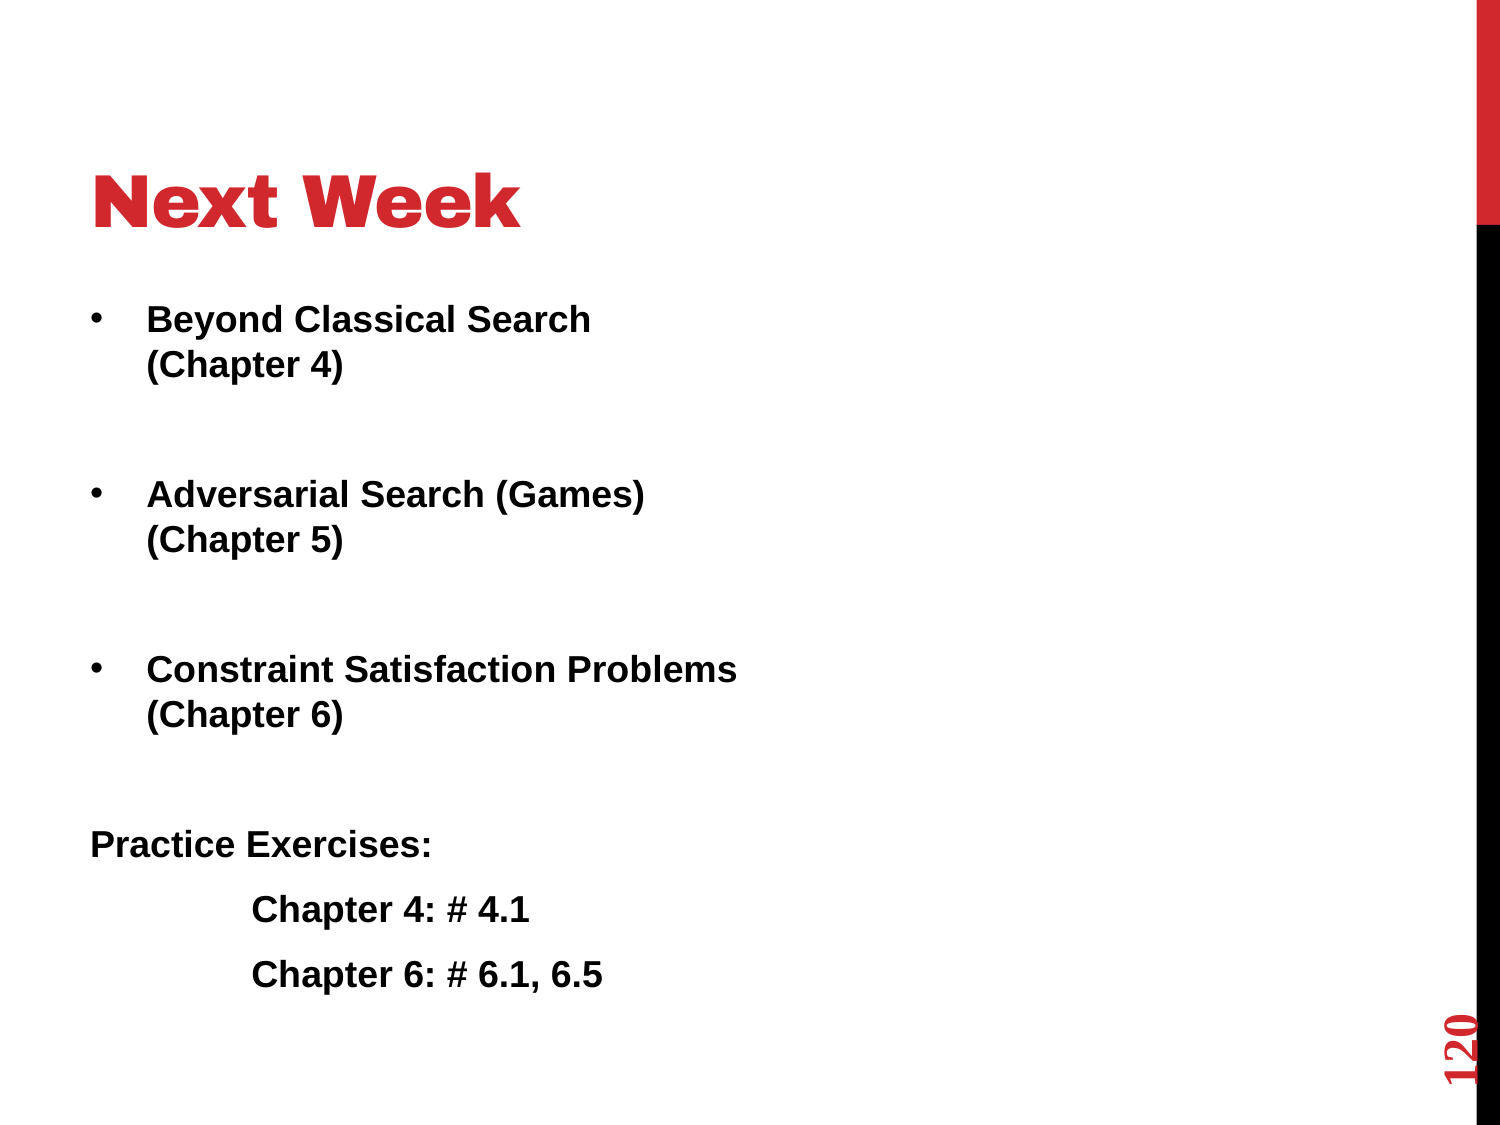

# Next Week
Beyond Classical Search
(Chapter 4)

Adversarial Search (Games)
(Chapter 5)

Constraint Satisfaction Problems
(Chapter 6)

Practice Exercises:
	Chapter 4: # 4.1
	Chapter 6: # 6.1, 6.5

120